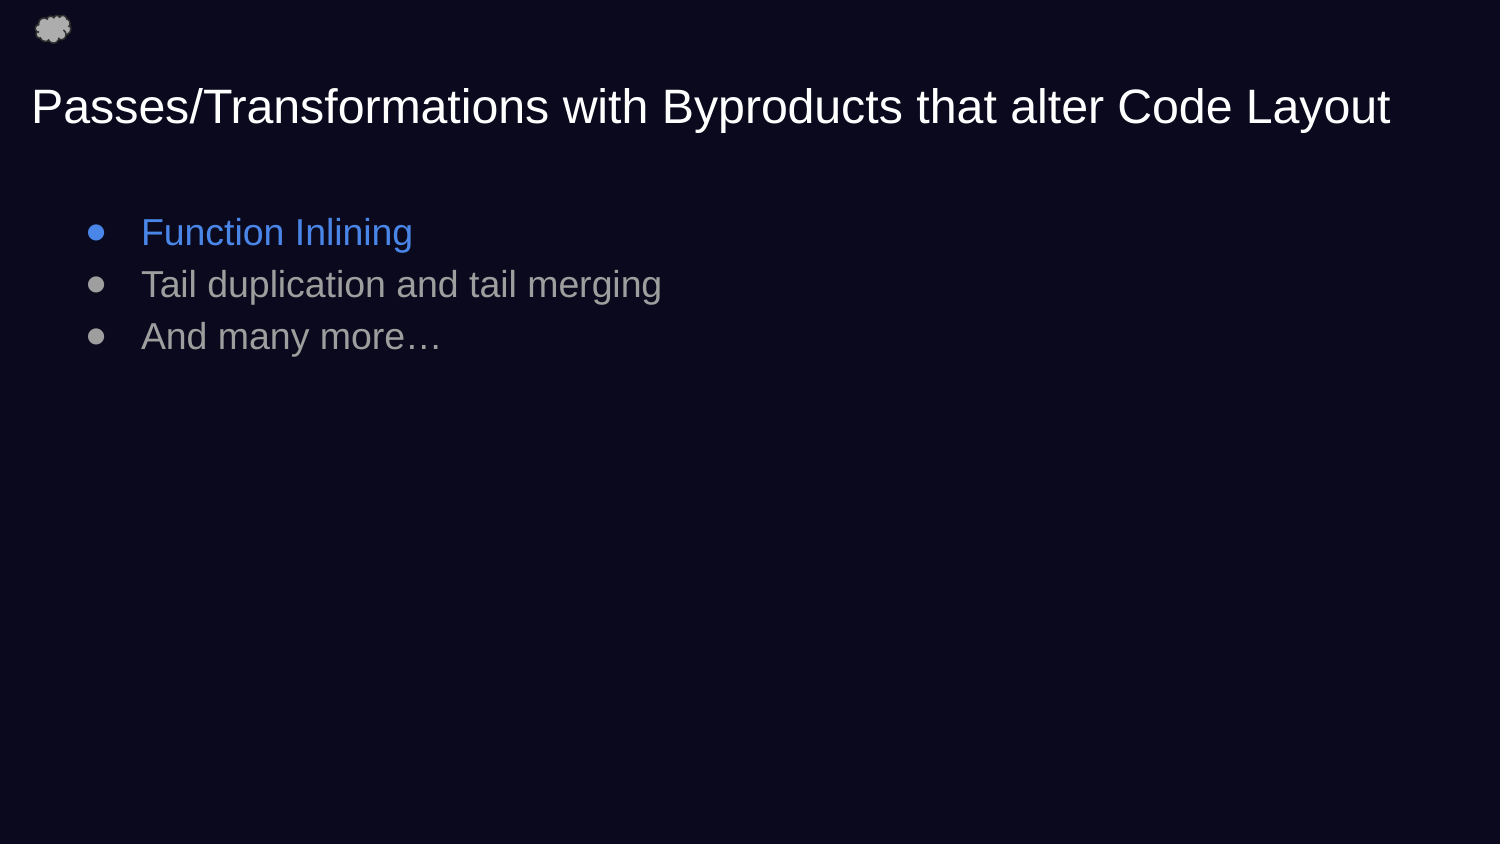

# Passes/Transformations with Byproducts that alter Code Layout
Function Inlining
Tail duplication and tail merging
And many more…